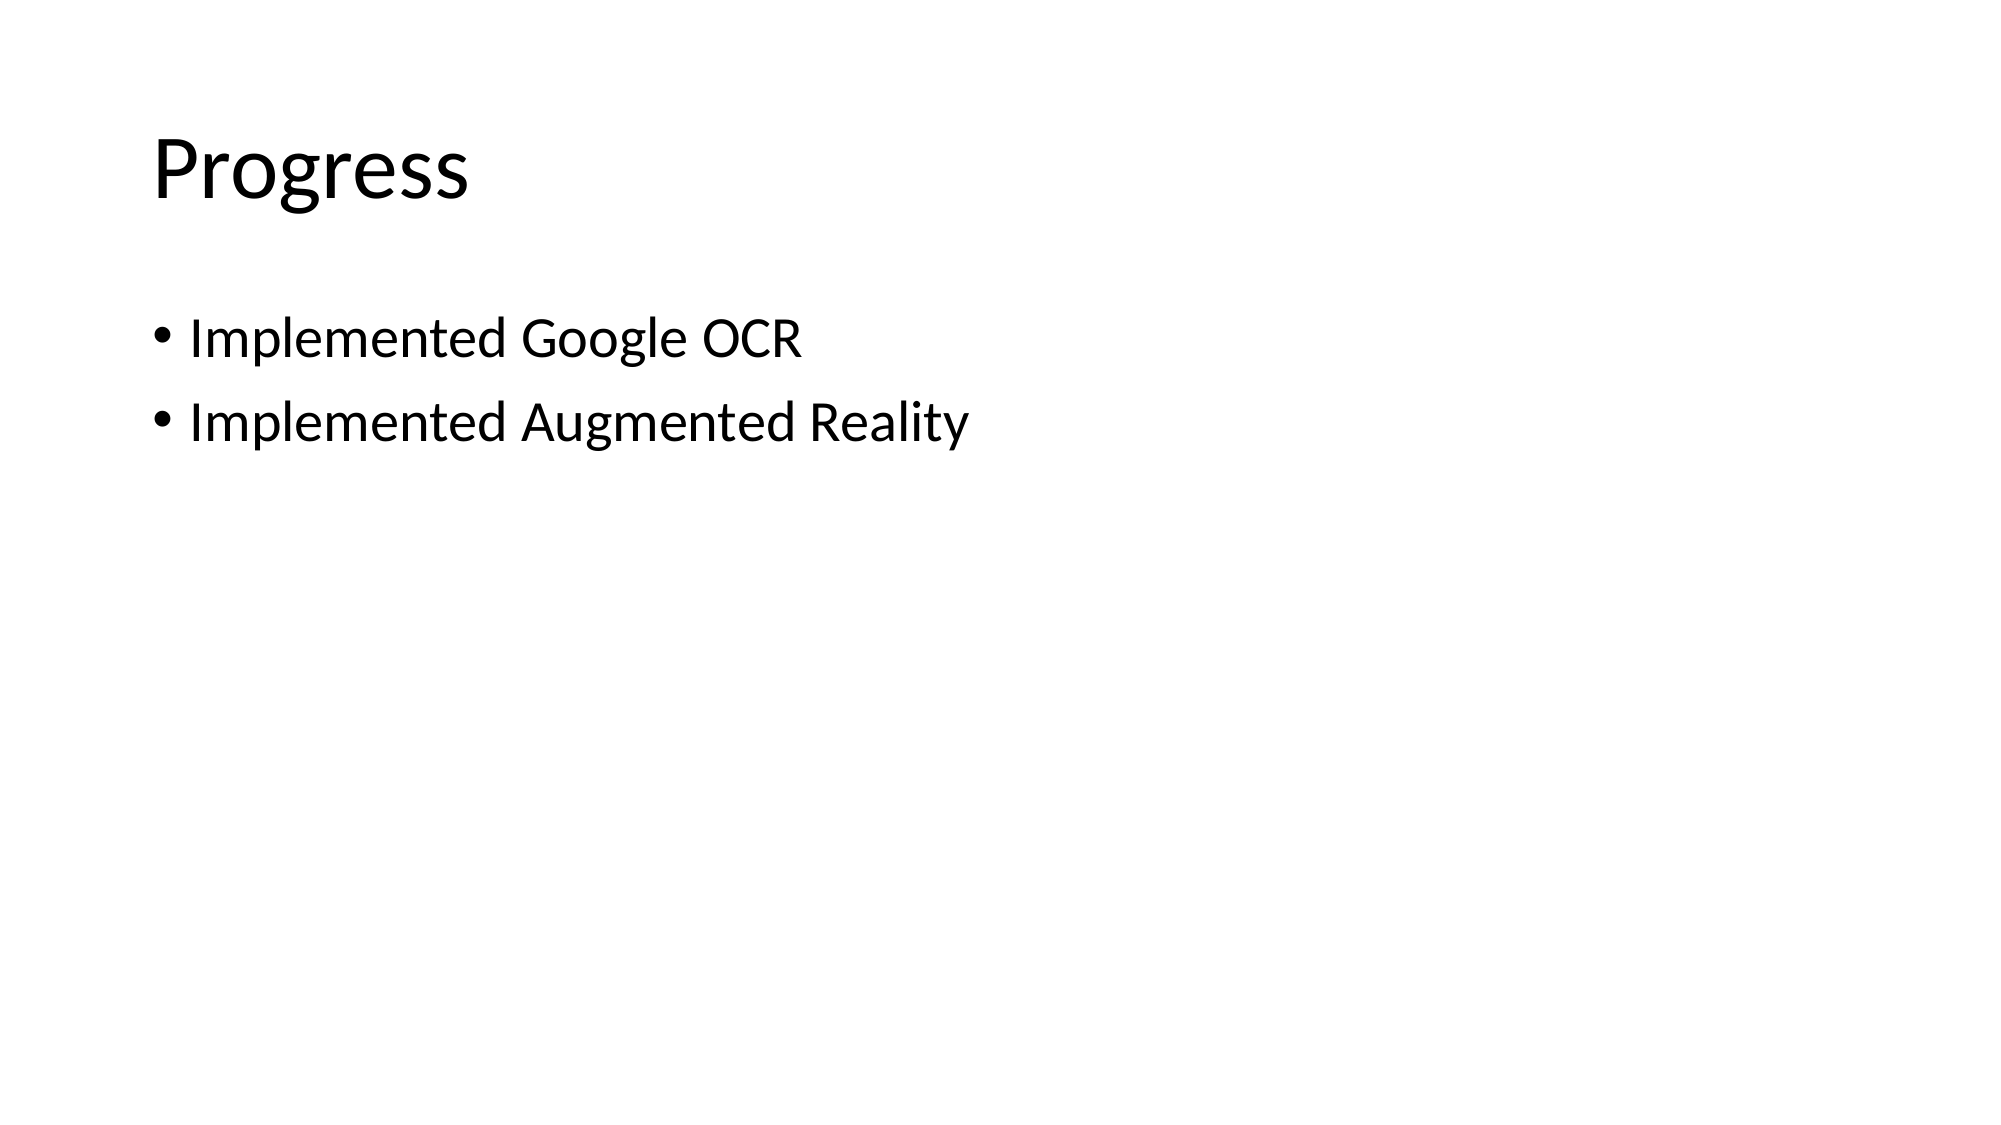

# Progress
Implemented Google OCR
Implemented Augmented Reality